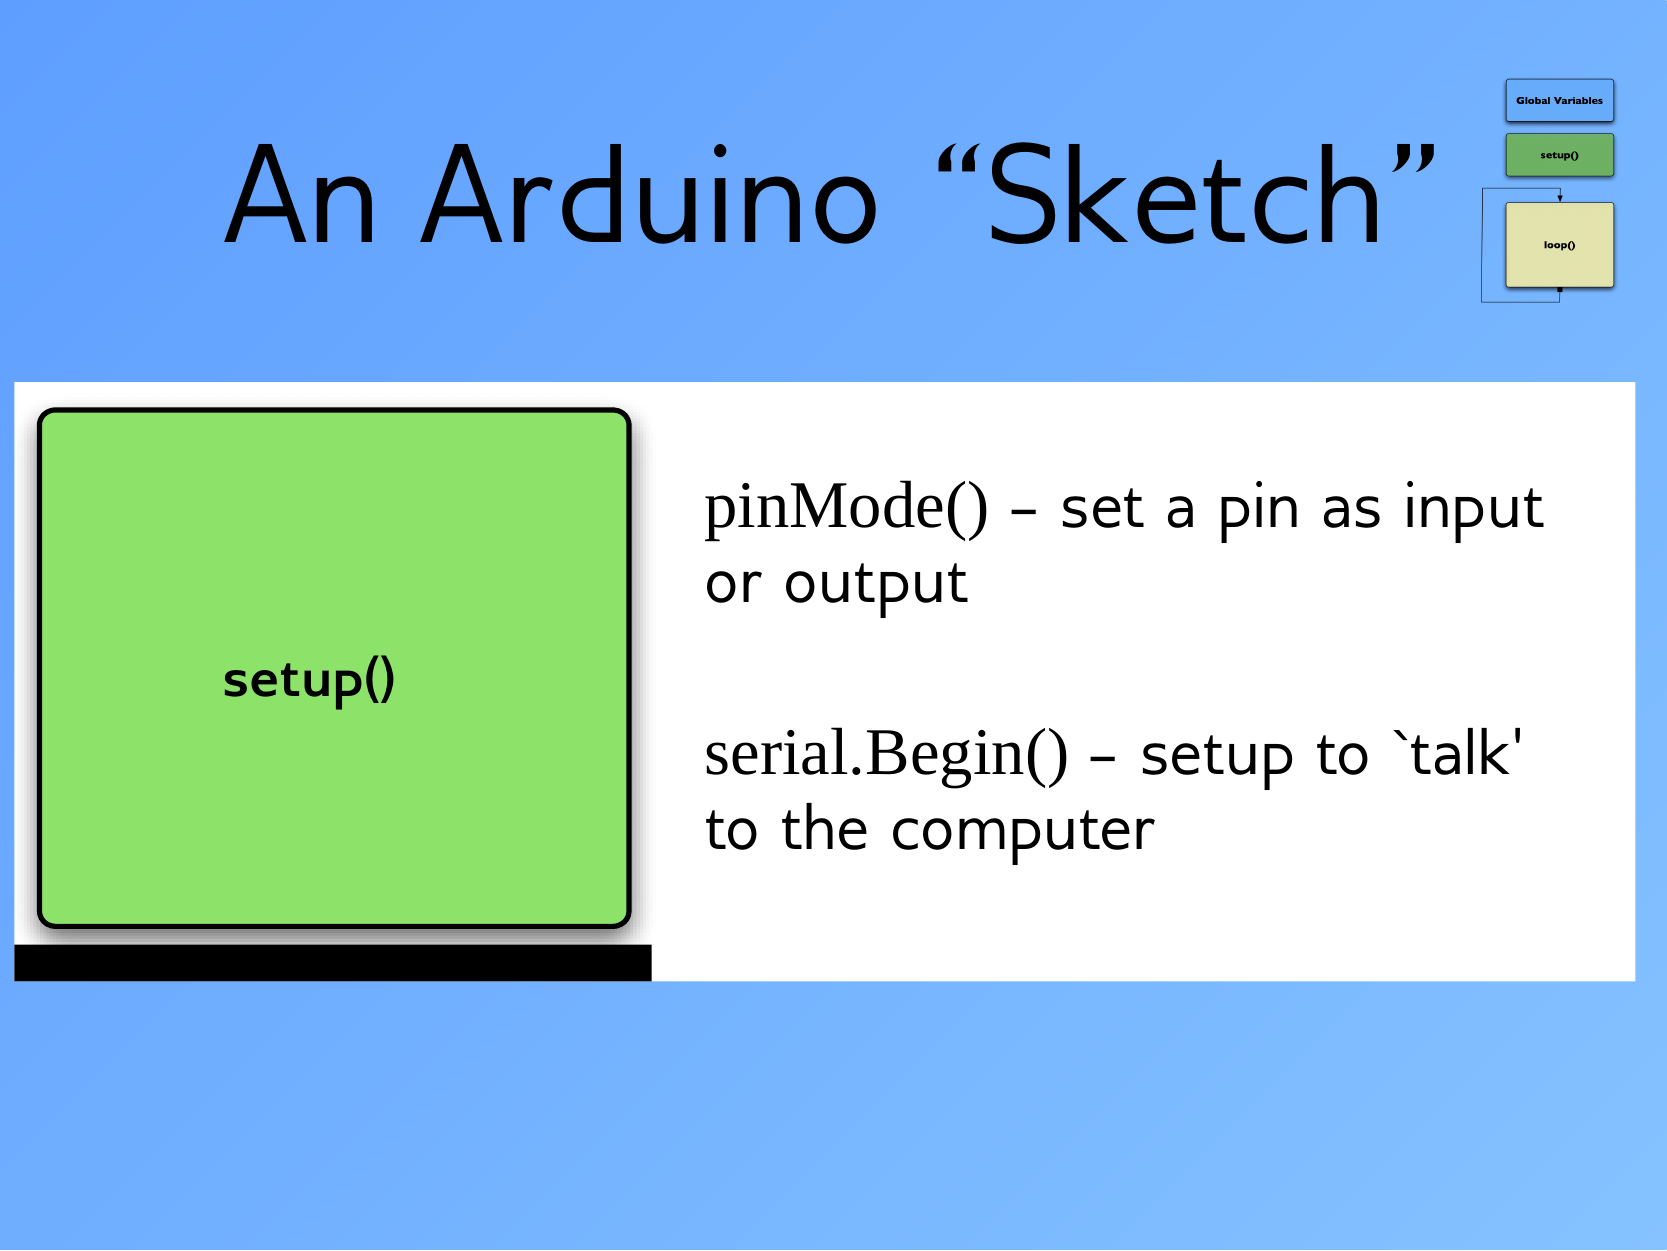

An
Arduino
“Sketch”

pinMode() – set a pin as input or output
setup()
serial.Begin() – setup to `talk'
to the computer